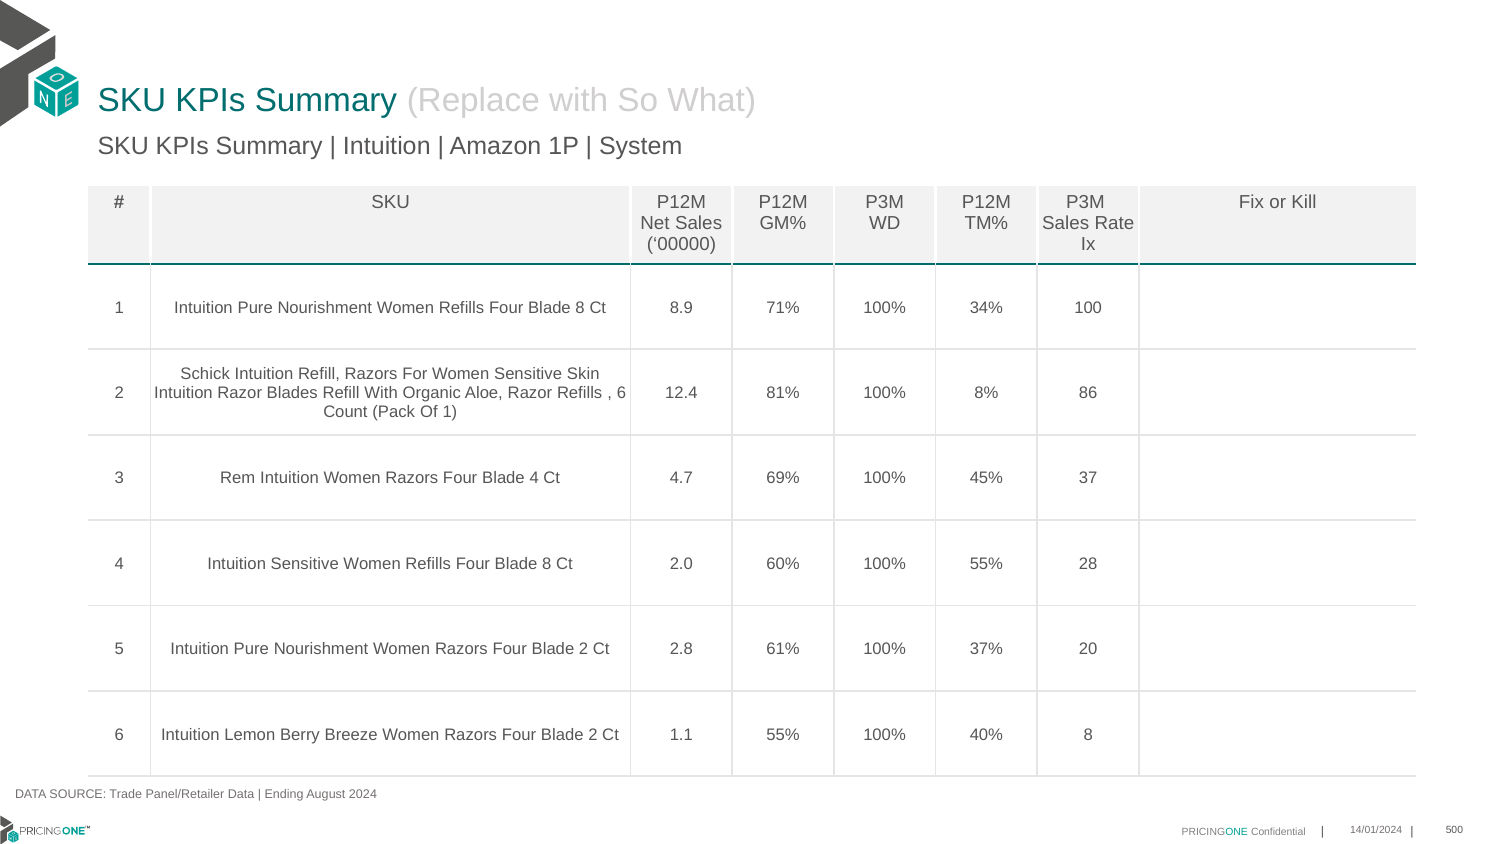

# SKU KPIs Summary (Replace with So What)
SKU KPIs Summary | Intuition | Amazon 1P | System
| # | SKU | P12M Net Sales (‘00000) | P12M GM% | P3M WD | P12M TM% | P3M Sales Rate Ix | Fix or Kill |
| --- | --- | --- | --- | --- | --- | --- | --- |
| 1 | Intuition Pure Nourishment Women Refills Four Blade 8 Ct | 8.9 | 71% | 100% | 34% | 100 |  |
| 2 | Schick Intuition Refill, Razors For Women Sensitive Skin Intuition Razor Blades Refill With Organic Aloe, Razor Refills , 6 Count (Pack Of 1) | 12.4 | 81% | 100% | 8% | 86 |  |
| 3 | Rem Intuition Women Razors Four Blade 4 Ct | 4.7 | 69% | 100% | 45% | 37 |  |
| 4 | Intuition Sensitive Women Refills Four Blade 8 Ct | 2.0 | 60% | 100% | 55% | 28 |  |
| 5 | Intuition Pure Nourishment Women Razors Four Blade 2 Ct | 2.8 | 61% | 100% | 37% | 20 |  |
| 6 | Intuition Lemon Berry Breeze Women Razors Four Blade 2 Ct | 1.1 | 55% | 100% | 40% | 8 |  |
DATA SOURCE: Trade Panel/Retailer Data | Ending August 2024

14/01/2024
500